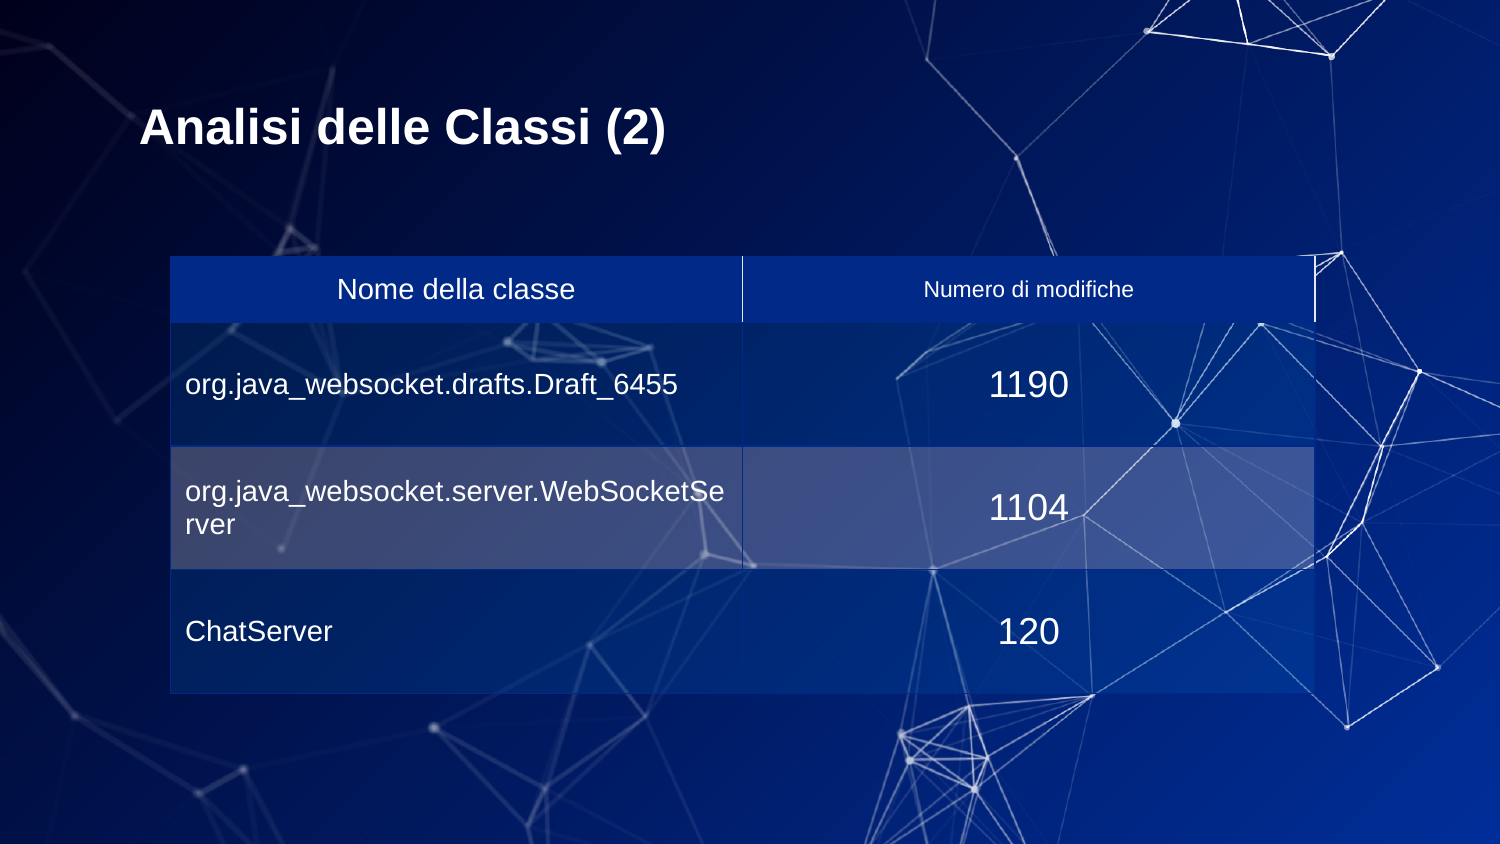

Analisi delle Classi (2)
| Nome della classe | Numero di modifiche |
| --- | --- |
| org.java\_websocket.drafts.Draft\_6455 | 1190 |
| org.java\_websocket.server.WebSocketServer | 1104 |
| ChatServer | 120 |